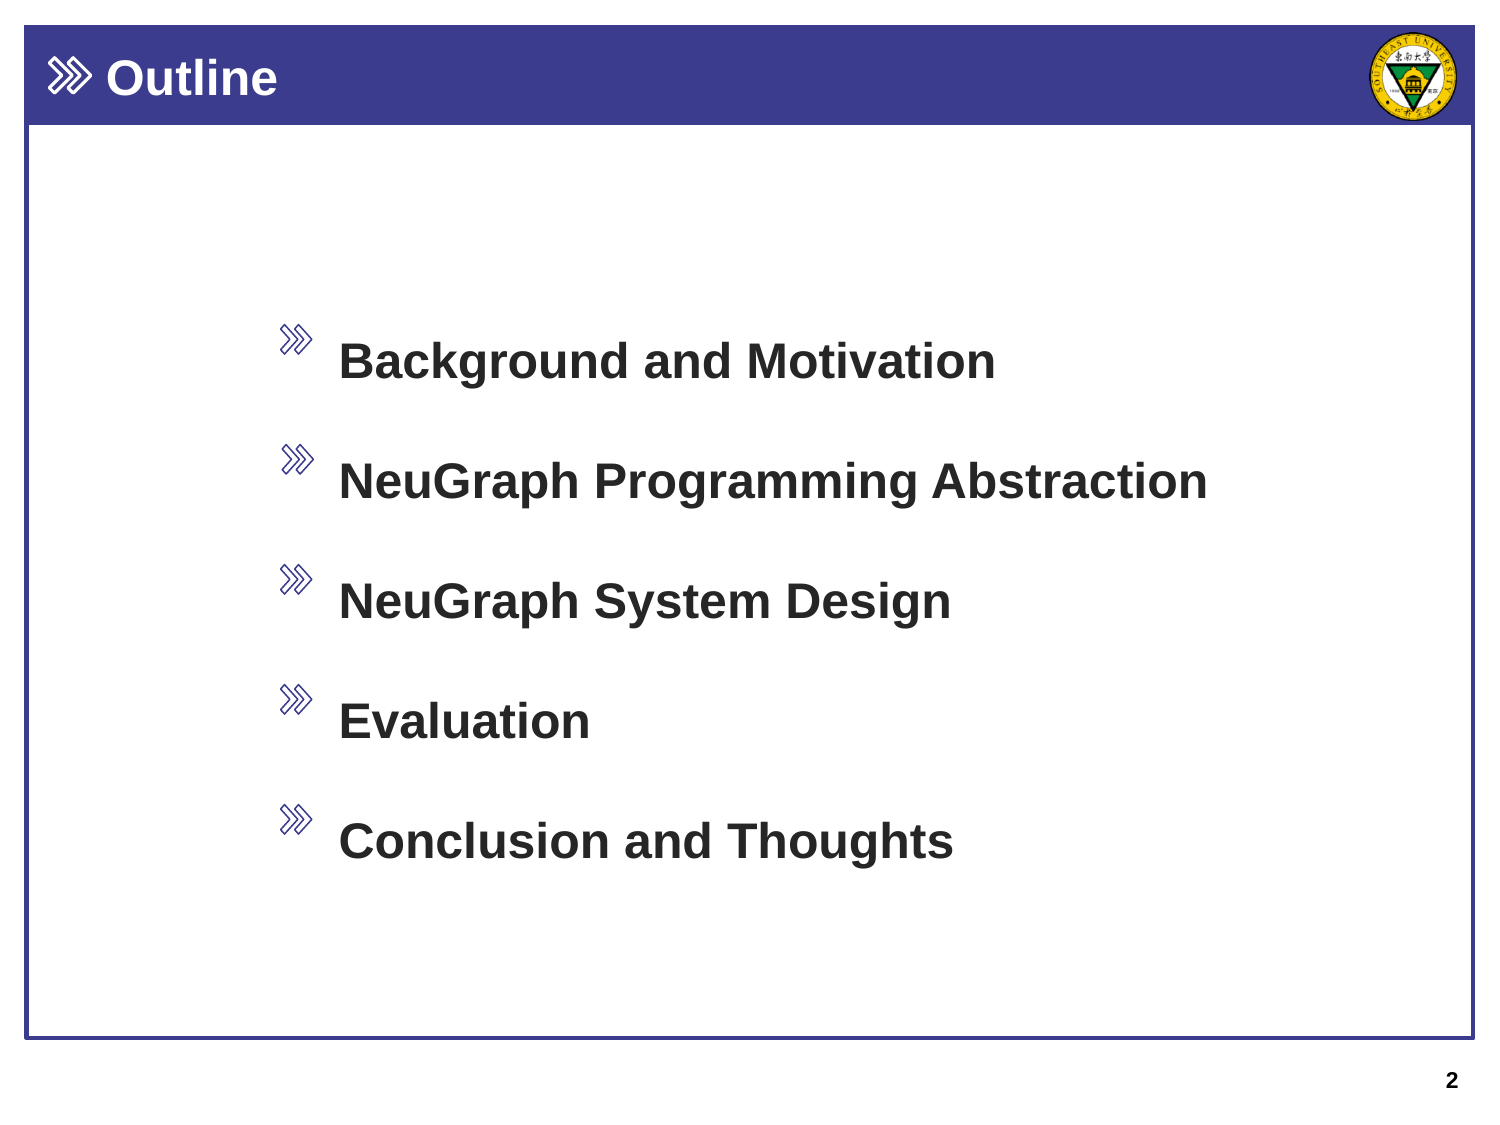

Outline

Background and Motivation
NeuGraph Programming Abstraction
NeuGraph System Design
Evaluation
Conclusion and Thoughts

2